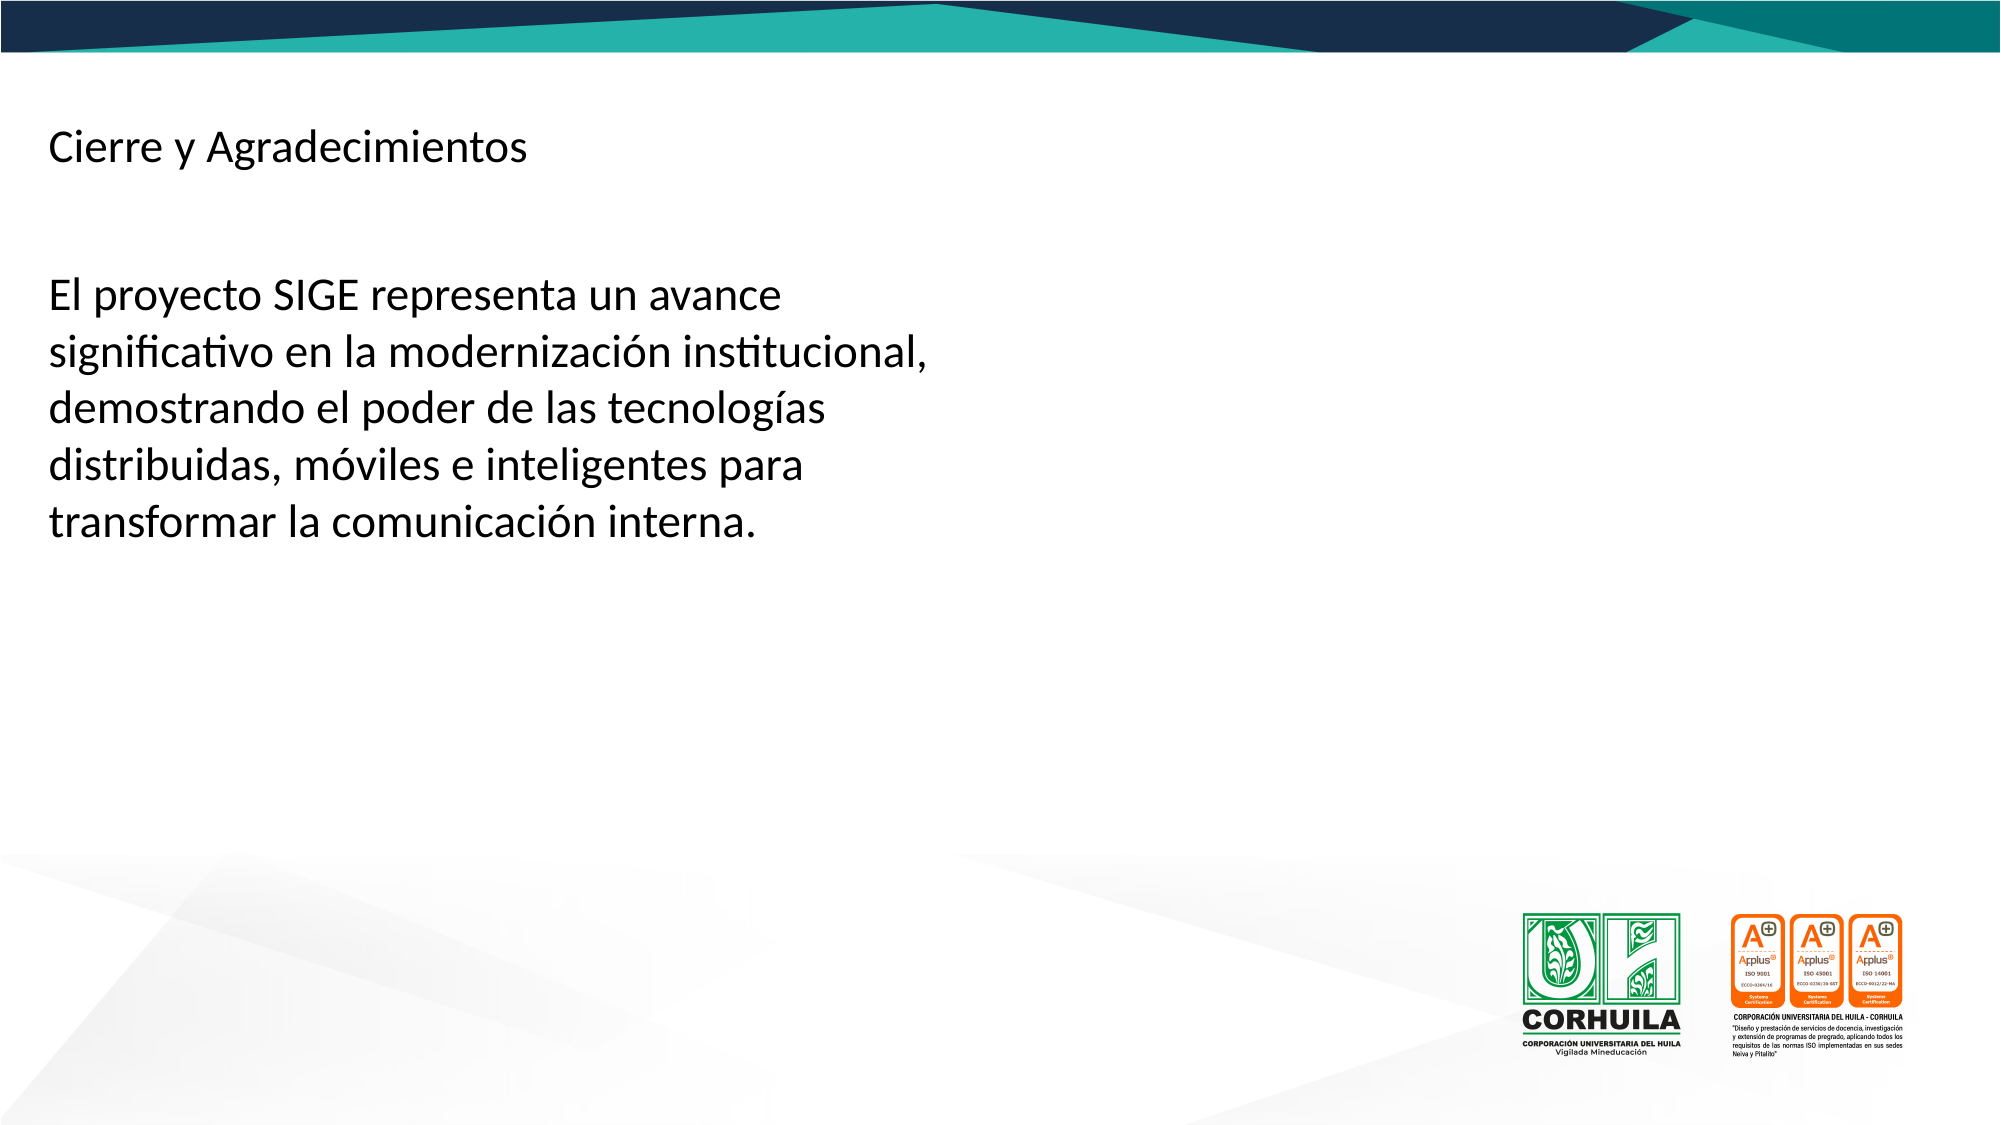

Cierre y Agradecimientos
El proyecto SIGE representa un avance significativo en la modernización institucional, demostrando el poder de las tecnologías distribuidas, móviles e inteligentes para transformar la comunicación interna.